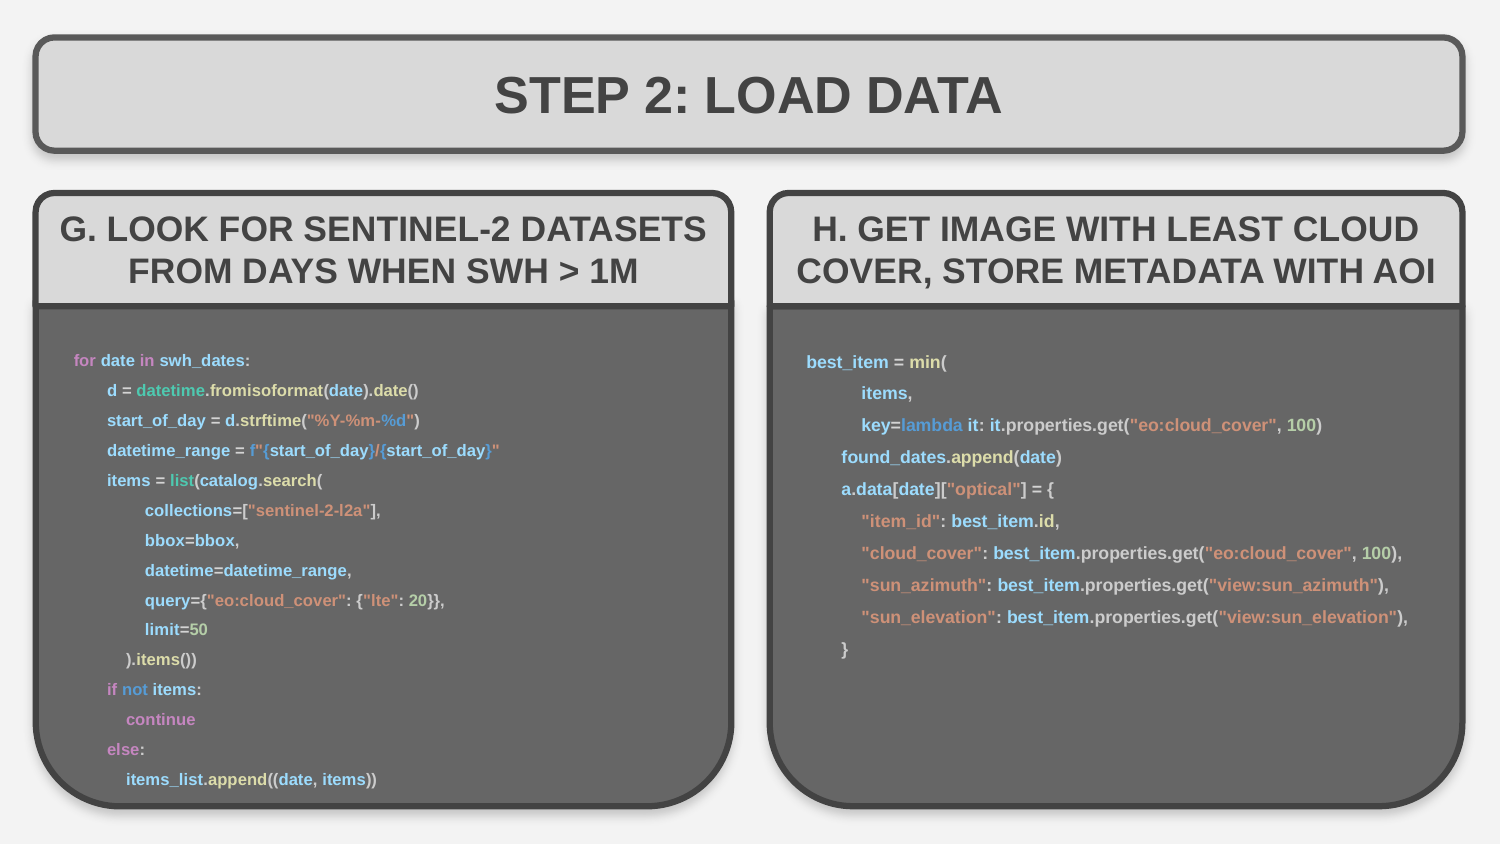

# STEP 2: LOAD DATA
G. LOOK FOR SENTINEL-2 DATASETS FROM DAYS WHEN SWH > 1M
H. GET IMAGE WITH LEAST CLOUD COVER, STORE METADATA WITH AOI

for date in swh_dates:
       d = datetime.fromisoformat(date).date()
       start_of_day = d.strftime("%Y-%m-%d")
       datetime_range = f"{start_of_day}/{start_of_day}"
       items = list(catalog.search(
               collections=["sentinel-2-l2a"],
               bbox=bbox,
               datetime=datetime_range,
               query={"eo:cloud_cover": {"lte": 20}},
               limit=50
           ).items())
       if not items:
           continue
       else:
           items_list.append((date, items))

best_item = min(
           items,
           key=lambda it: it.properties.get("eo:cloud_cover", 100)
       found_dates.append(date)
       a.data[date]["optical"] = {
           "item_id": best_item.id,
           "cloud_cover": best_item.properties.get("eo:cloud_cover", 100),
           "sun_azimuth": best_item.properties.get("view:sun_azimuth"),
           "sun_elevation": best_item.properties.get("view:sun_elevation"),
       }